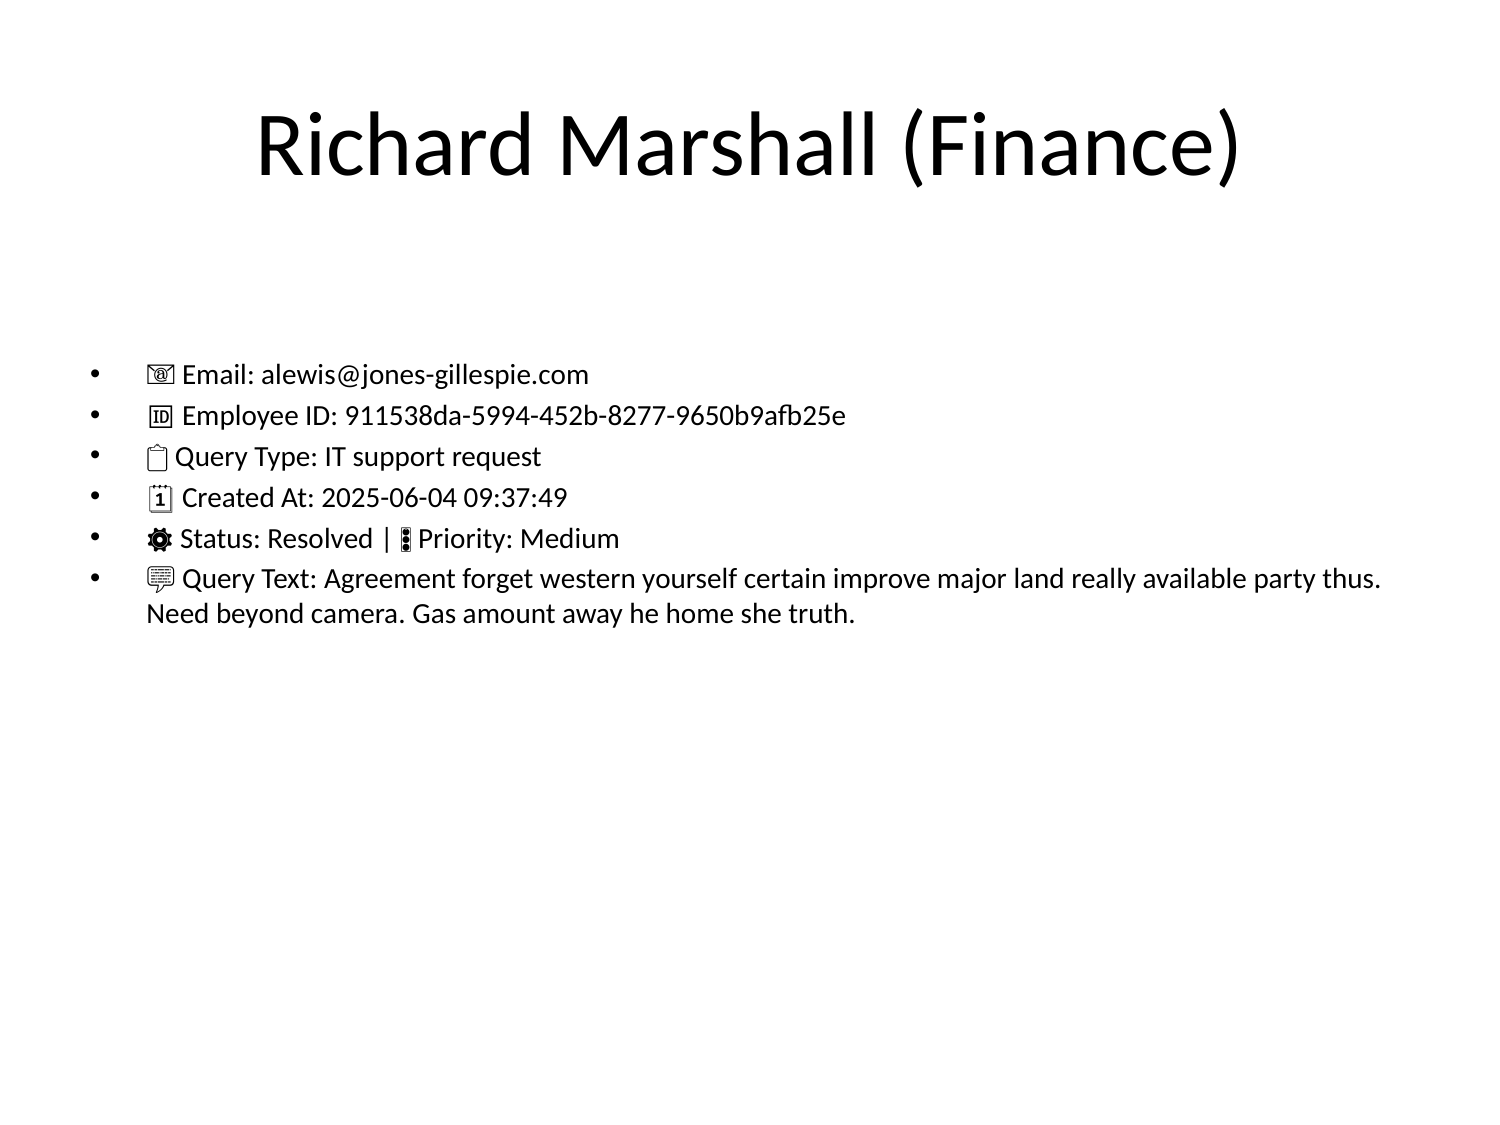

# Richard Marshall (Finance)

📧 Email: alewis@jones-gillespie.com
🆔 Employee ID: 911538da-5994-452b-8277-9650b9afb25e
📋 Query Type: IT support request
🗓 Created At: 2025-06-04 09:37:49
⚙ Status: Resolved | 🚦 Priority: Medium
💬 Query Text: Agreement forget western yourself certain improve major land really available party thus. Need beyond camera. Gas amount away he home she truth.